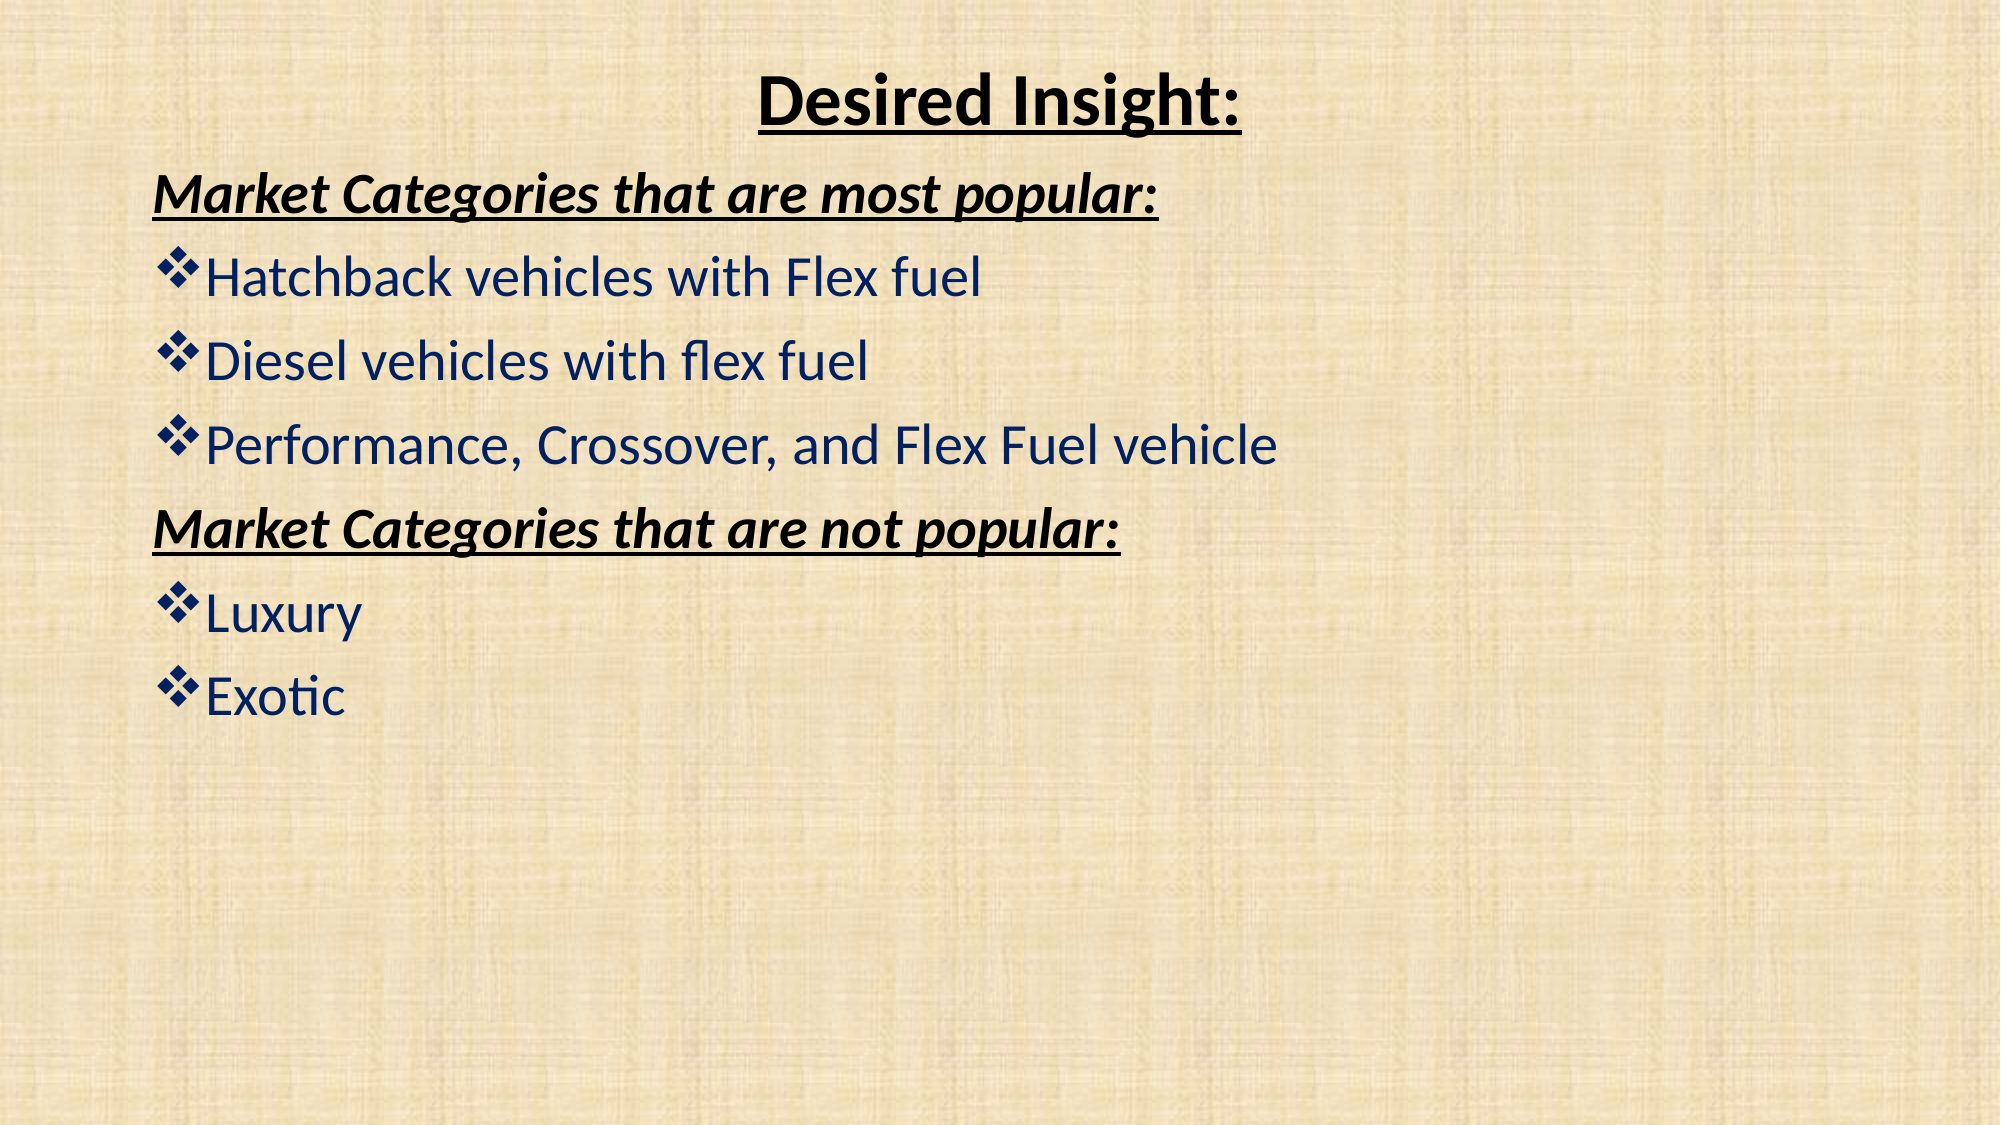

Desired Insight:
Market Categories that are most popular:
Hatchback vehicles with Flex fuel
Diesel vehicles with flex fuel
Performance, Crossover, and Flex Fuel vehicle
Market Categories that are not popular:
Luxury
Exotic